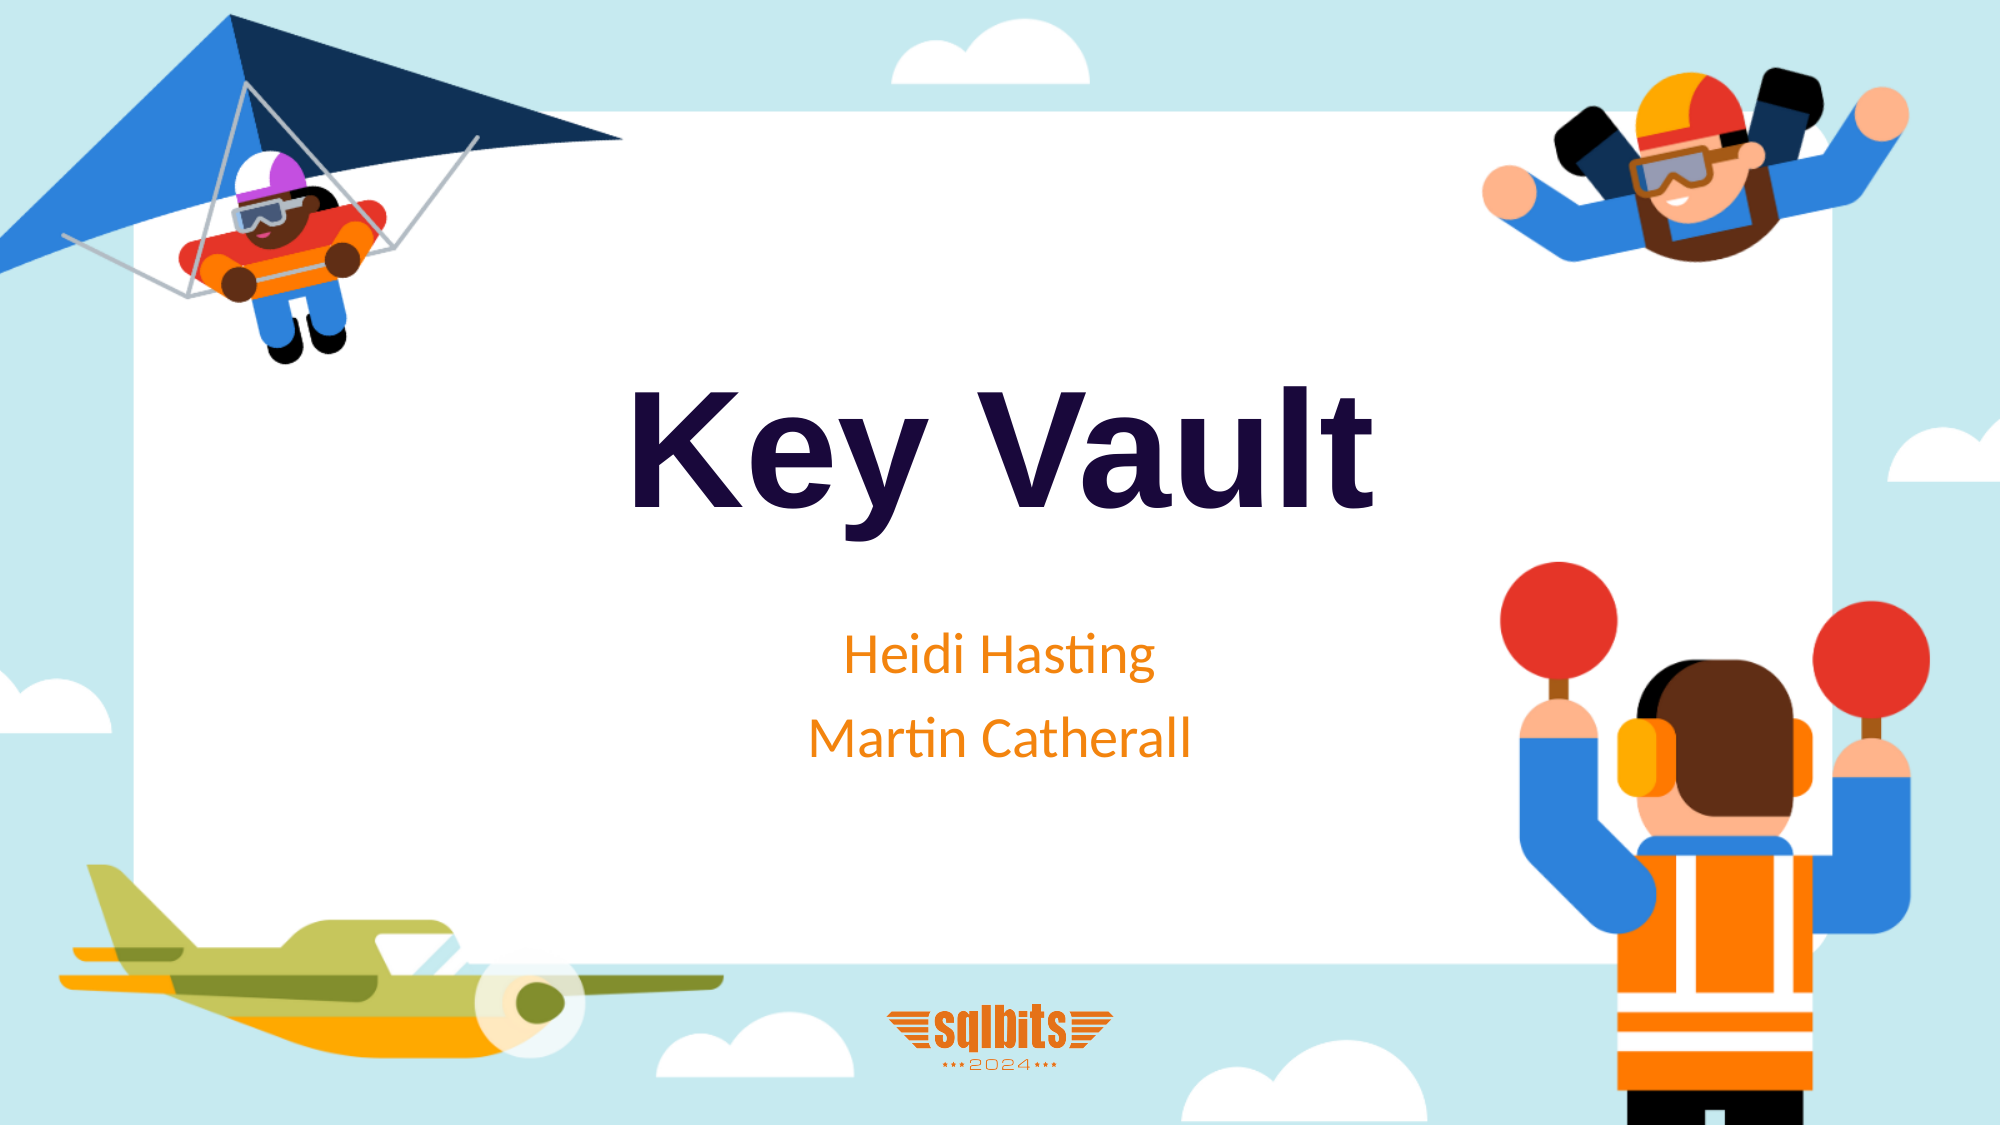

# Key Vault
Heidi Hasting
Martin Catherall